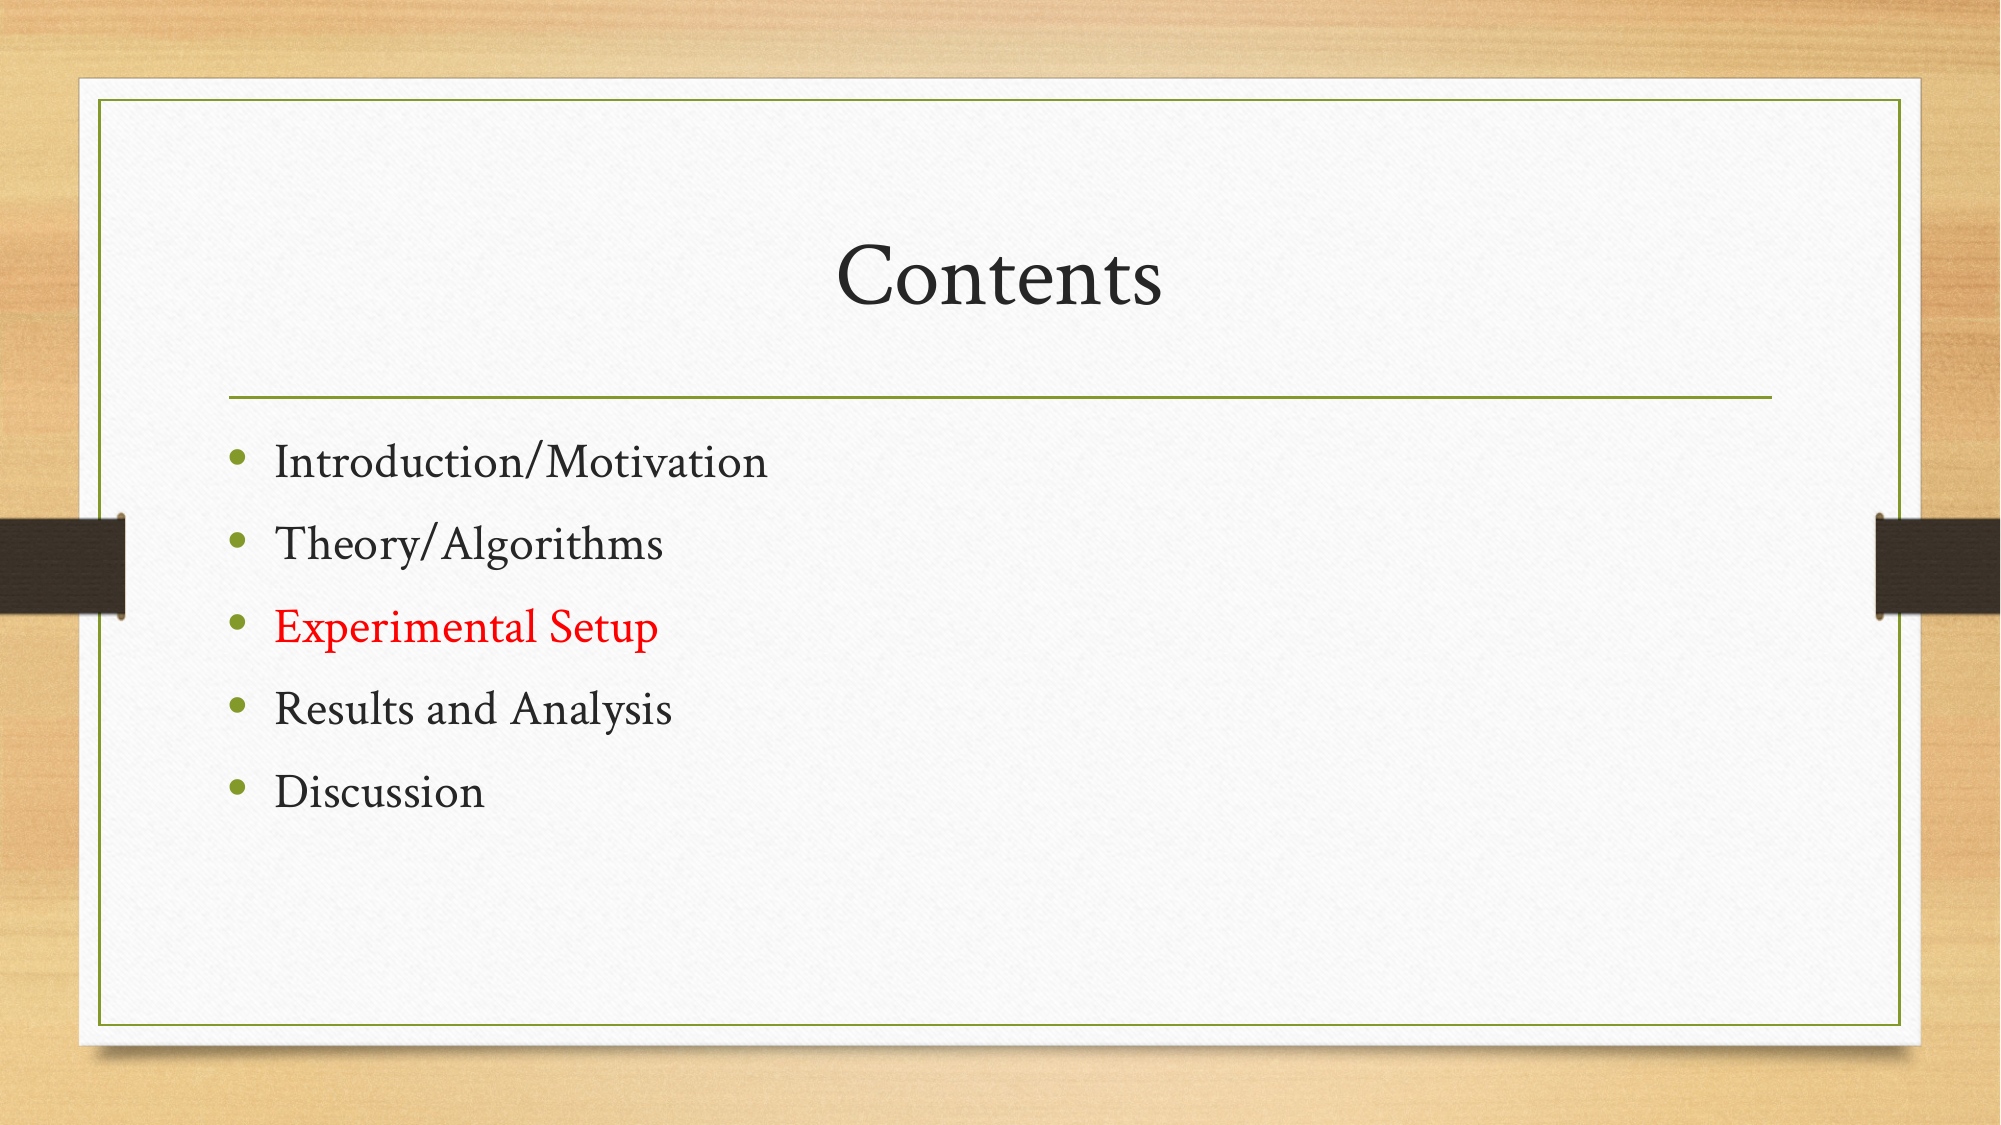

# Contents
Introduction/Motivation
Theory/Algorithms
Experimental Setup
Results and Analysis
Discussion